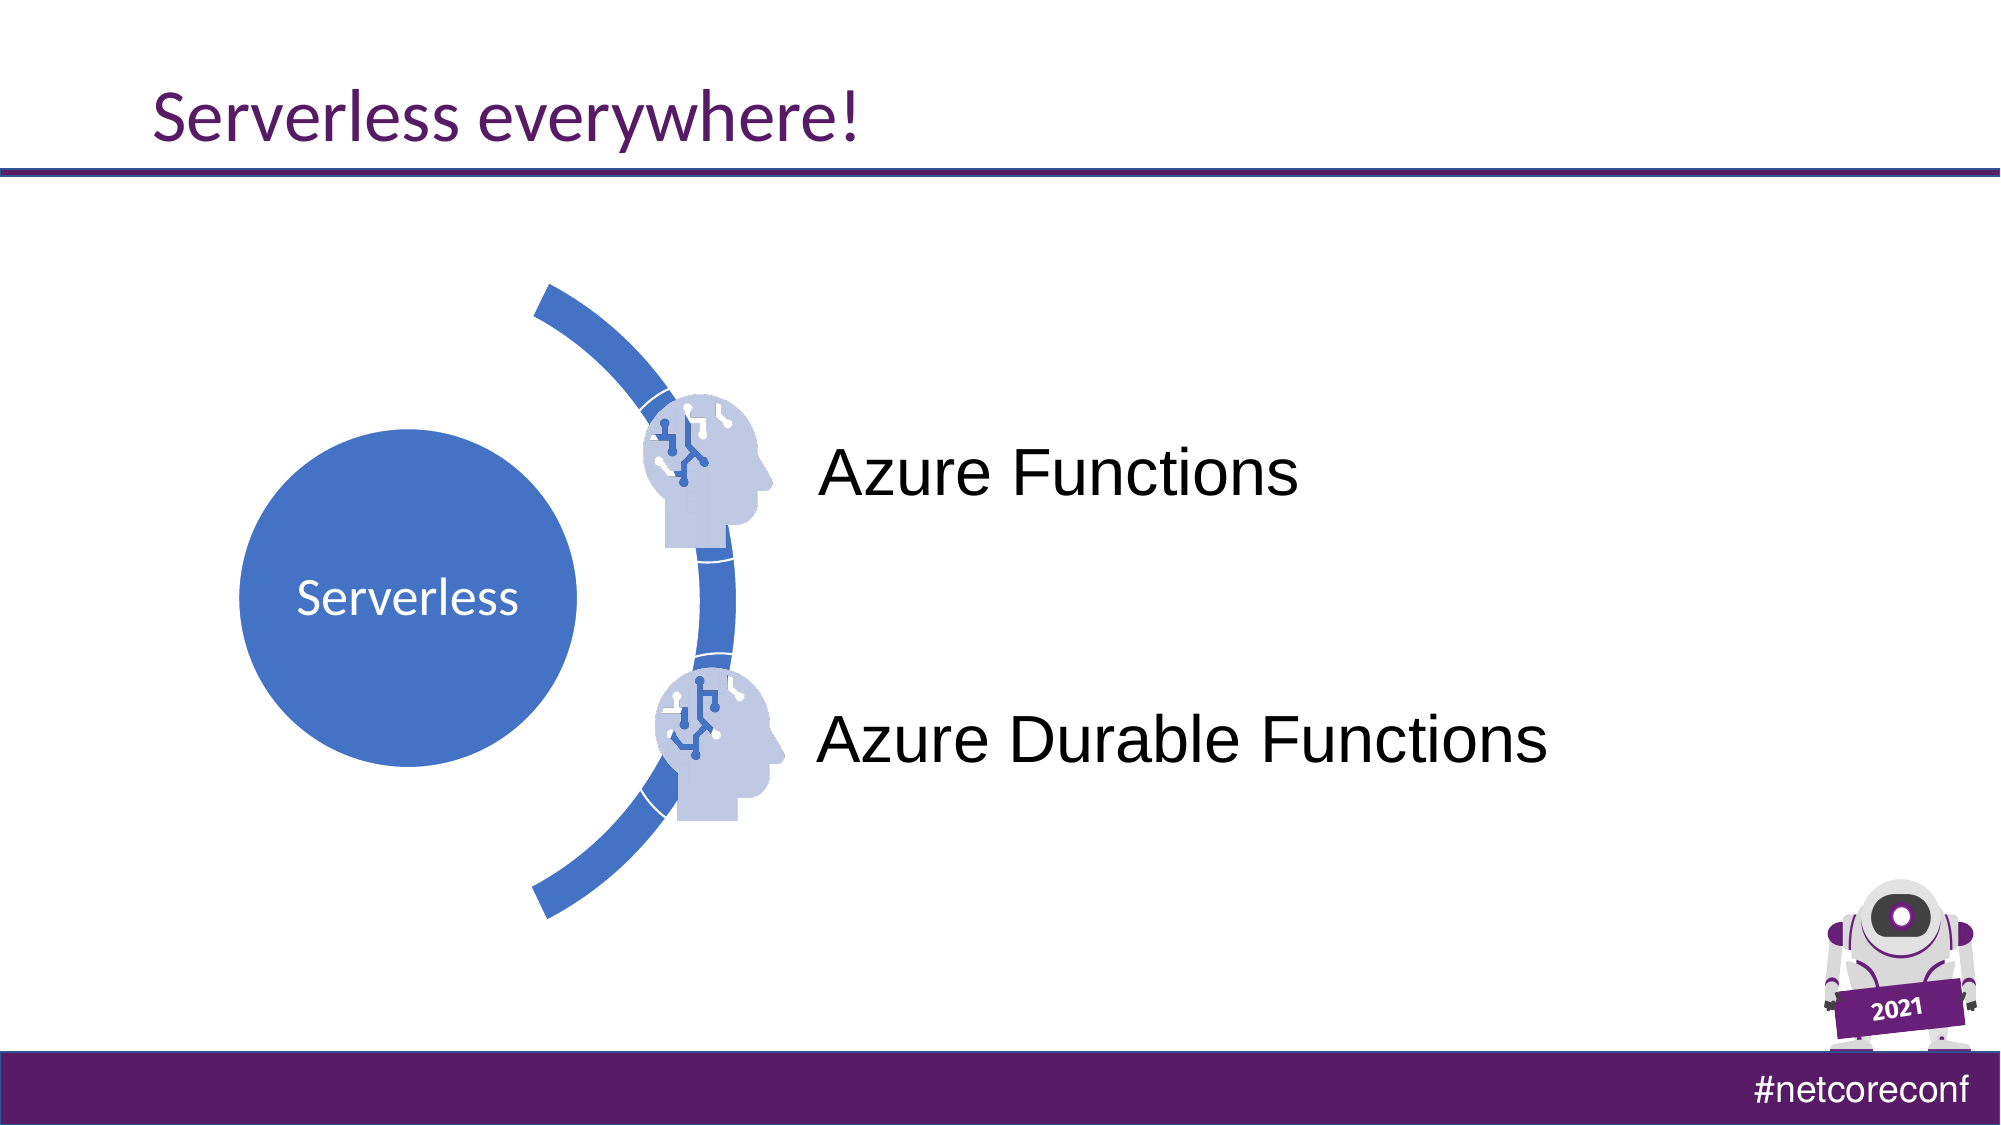

# Serverless everywhere!
Serverless
Azure Functions
Azure Durable Functions